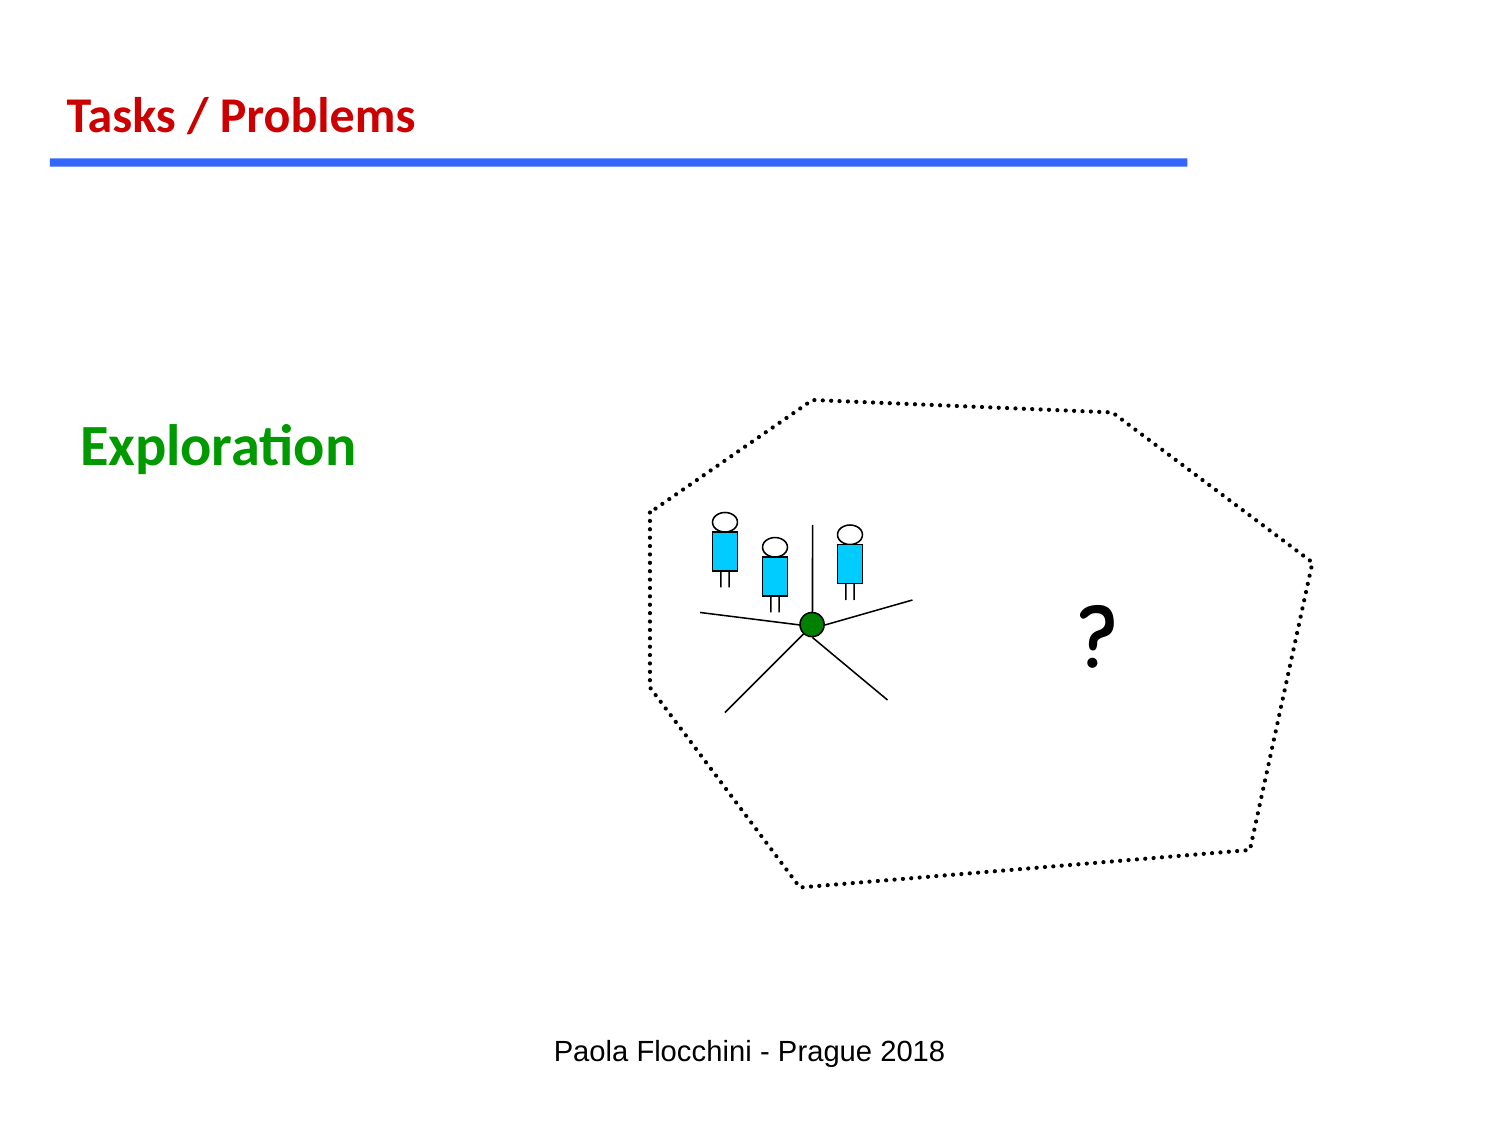

Tasks / Problems

Exploration

?

Paola Flocchini - Prague 2018